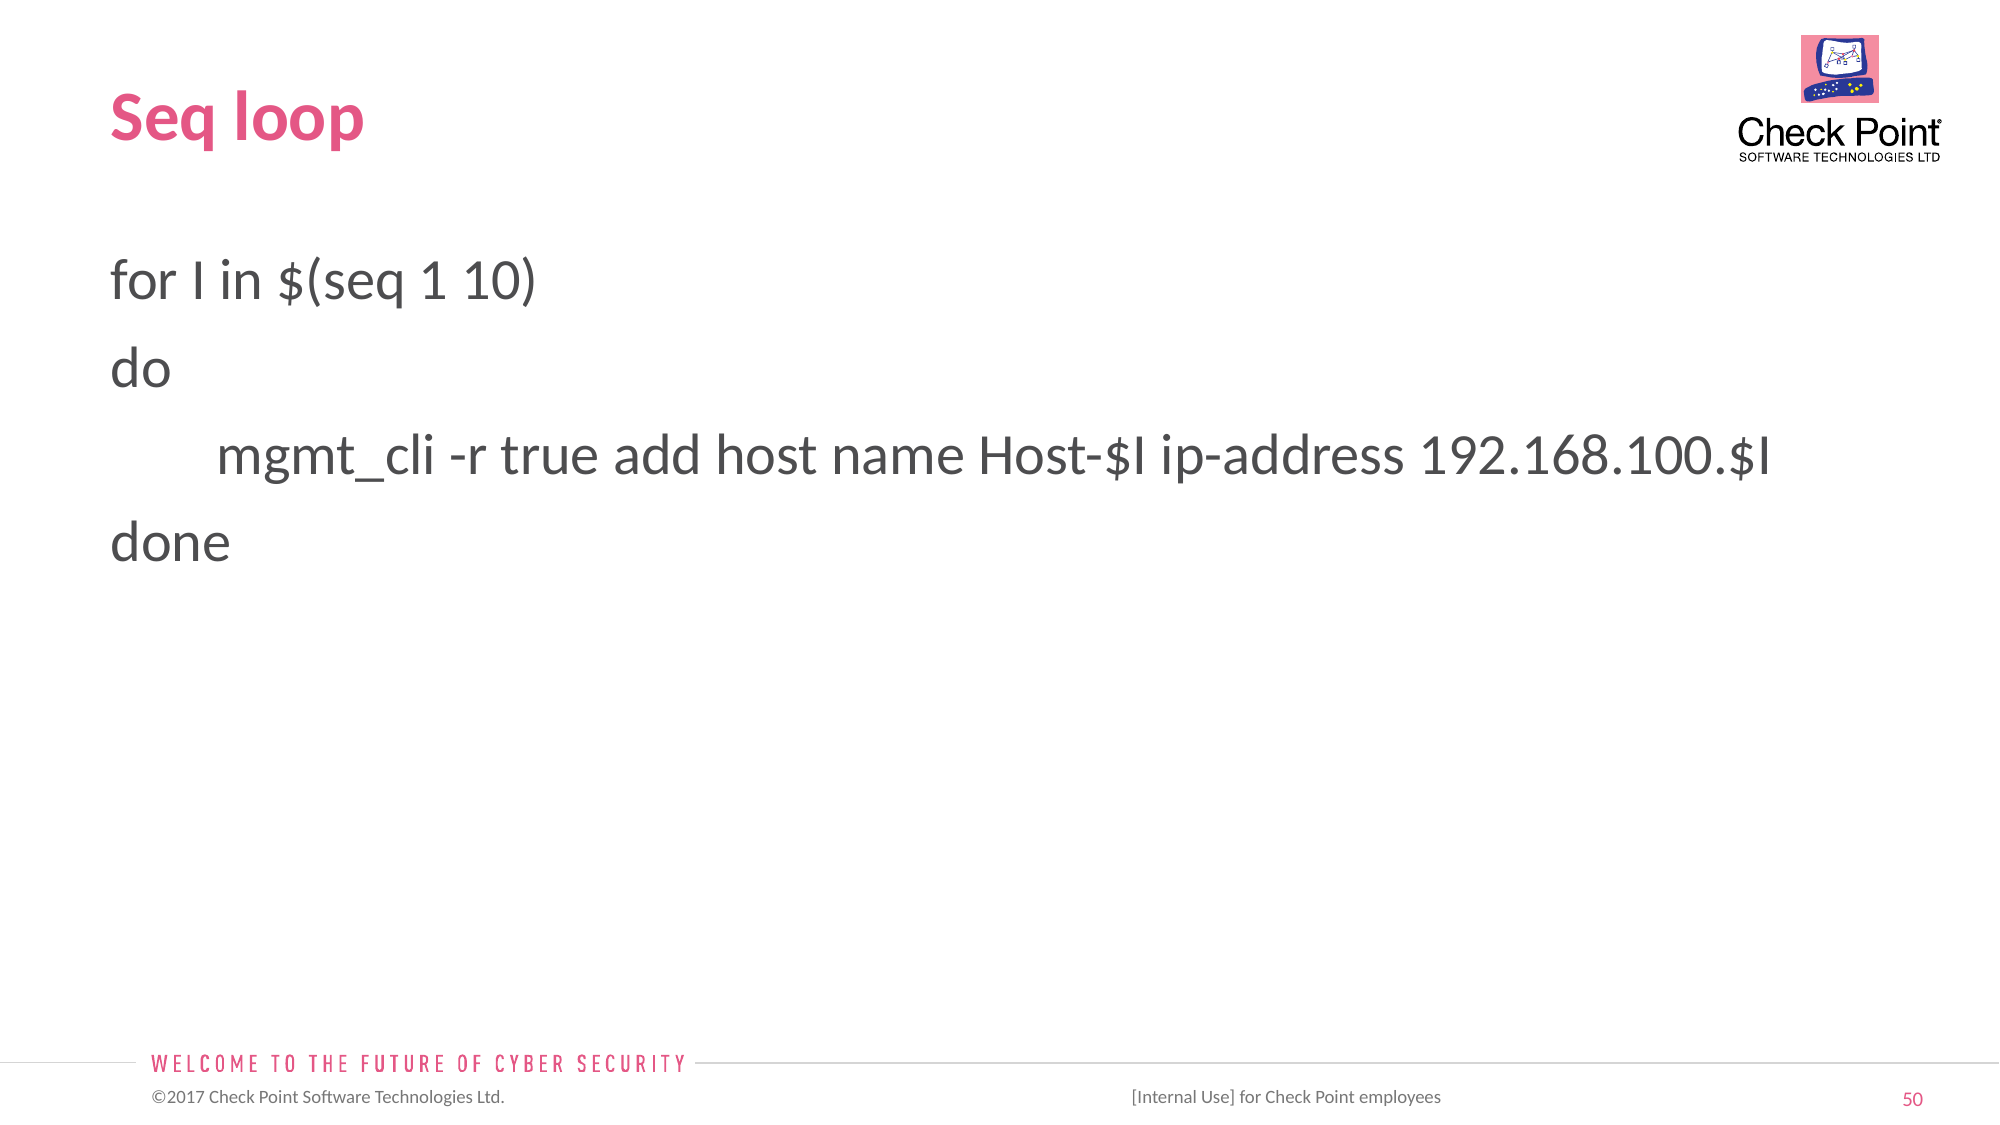

# Seq loop
for I in $(seq 1 10)
do
        mgmt_cli -r true add host name Host-$I ip-address 192.168.100.$I
done
 [Internal Use] for Check Point employees​